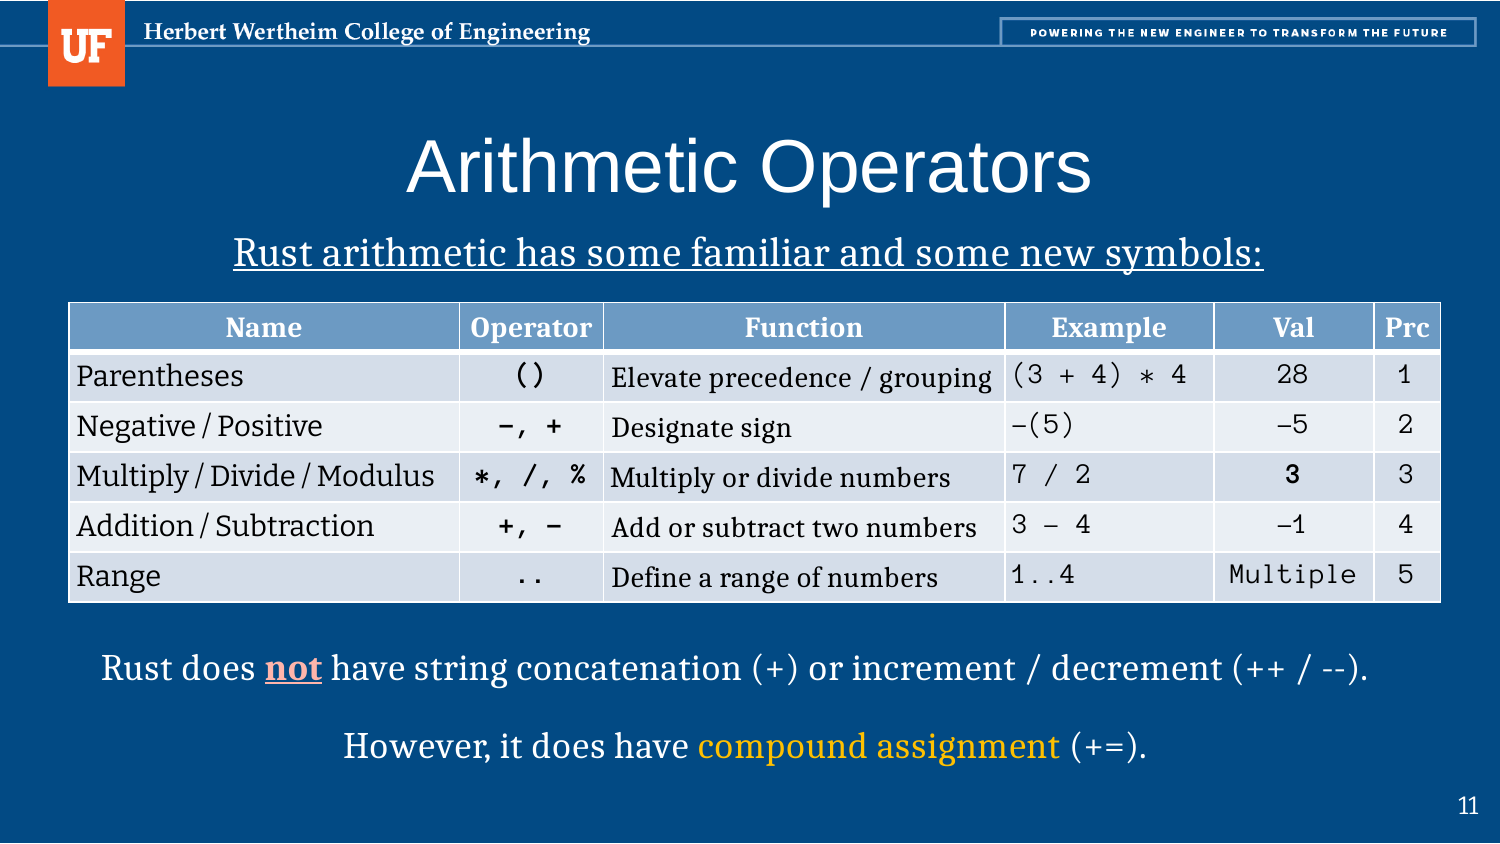

# Arithmetic Operators
Rust arithmetic has some familiar and some new symbols:
| Name | Operator | Function | Example | Val | Prc |
| --- | --- | --- | --- | --- | --- |
| Parentheses | () | Elevate precedence / grouping | (3 + 4) \* 4 | 28 | 1 |
| Negative / Positive | -, + | Designate sign | -(5) | -5 | 2 |
| Multiply / Divide / Modulus | \*, /, % | Multiply or divide numbers | 7 / 2 | 3 | 3 |
| Addition / Subtraction | +, - | Add or subtract two numbers | 3 – 4 | -1 | 4 |
| Range | .. | Define a range of numbers | 1..4 | Multiple | 5 |
Rust does not have string concatenation (+) or increment / decrement (++ / --).
However, it does have compound assignment (+=).
11